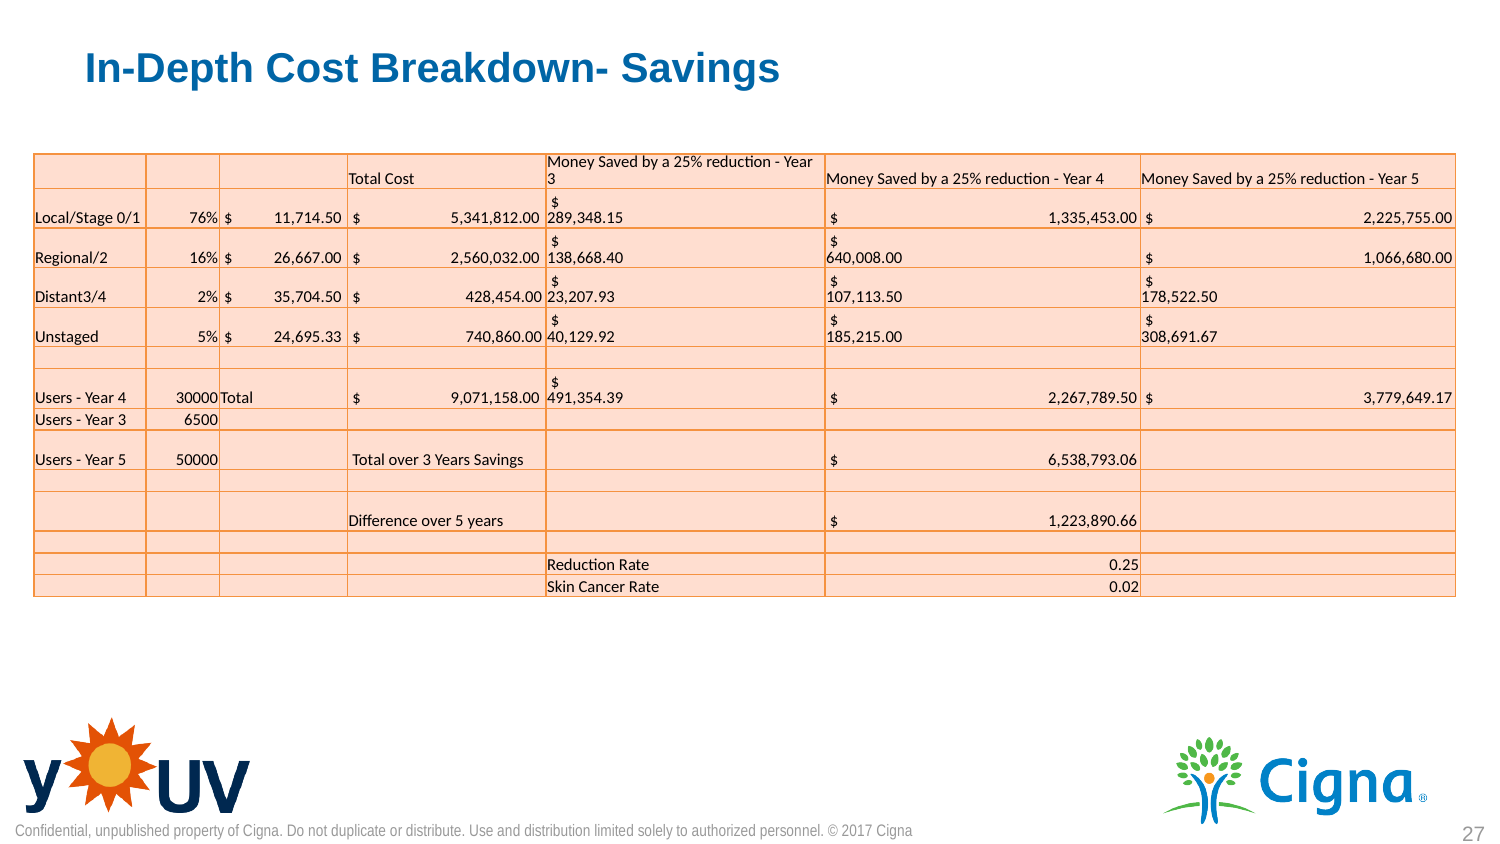

# In-Depth Cost Breakdown- Savings
|  |  |  | Total Cost | Money Saved by a 25% reduction - Year 3 | Money Saved by a 25% reduction - Year 4 | Money Saved by a 25% reduction - Year 5 |
| --- | --- | --- | --- | --- | --- | --- |
| Local/Stage 0/1 | 76% | $ 11,714.50 | $ 5,341,812.00 | $ 289,348.15 | $ 1,335,453.00 | $ 2,225,755.00 |
| Regional/2 | 16% | $ 26,667.00 | $ 2,560,032.00 | $ 138,668.40 | $ 640,008.00 | $ 1,066,680.00 |
| Distant3/4 | 2% | $ 35,704.50 | $ 428,454.00 | $ 23,207.93 | $ 107,113.50 | $ 178,522.50 |
| Unstaged | 5% | $ 24,695.33 | $ 740,860.00 | $ 40,129.92 | $ 185,215.00 | $ 308,691.67 |
|  |  |  |  |  |  |  |
| Users - Year 4 | 30000 | Total | $ 9,071,158.00 | $ 491,354.39 | $ 2,267,789.50 | $ 3,779,649.17 |
| Users - Year 3 | 6500 |  |  |  |  |  |
| Users - Year 5 | 50000 |  | Total over 3 Years Savings |  | $ 6,538,793.06 |  |
|  |  |  |  |  |  |  |
|  |  |  | Difference over 5 years |  | $ 1,223,890.66 |  |
|  |  |  |  |  |  |  |
|  |  |  |  | Reduction Rate | 0.25 |  |
|  |  |  |  | Skin Cancer Rate | 0.02 |  |
Confidential, unpublished property of Cigna. Do not duplicate or distribute. Use and distribution limited solely to authorized personnel. © 2017 Cigna
27